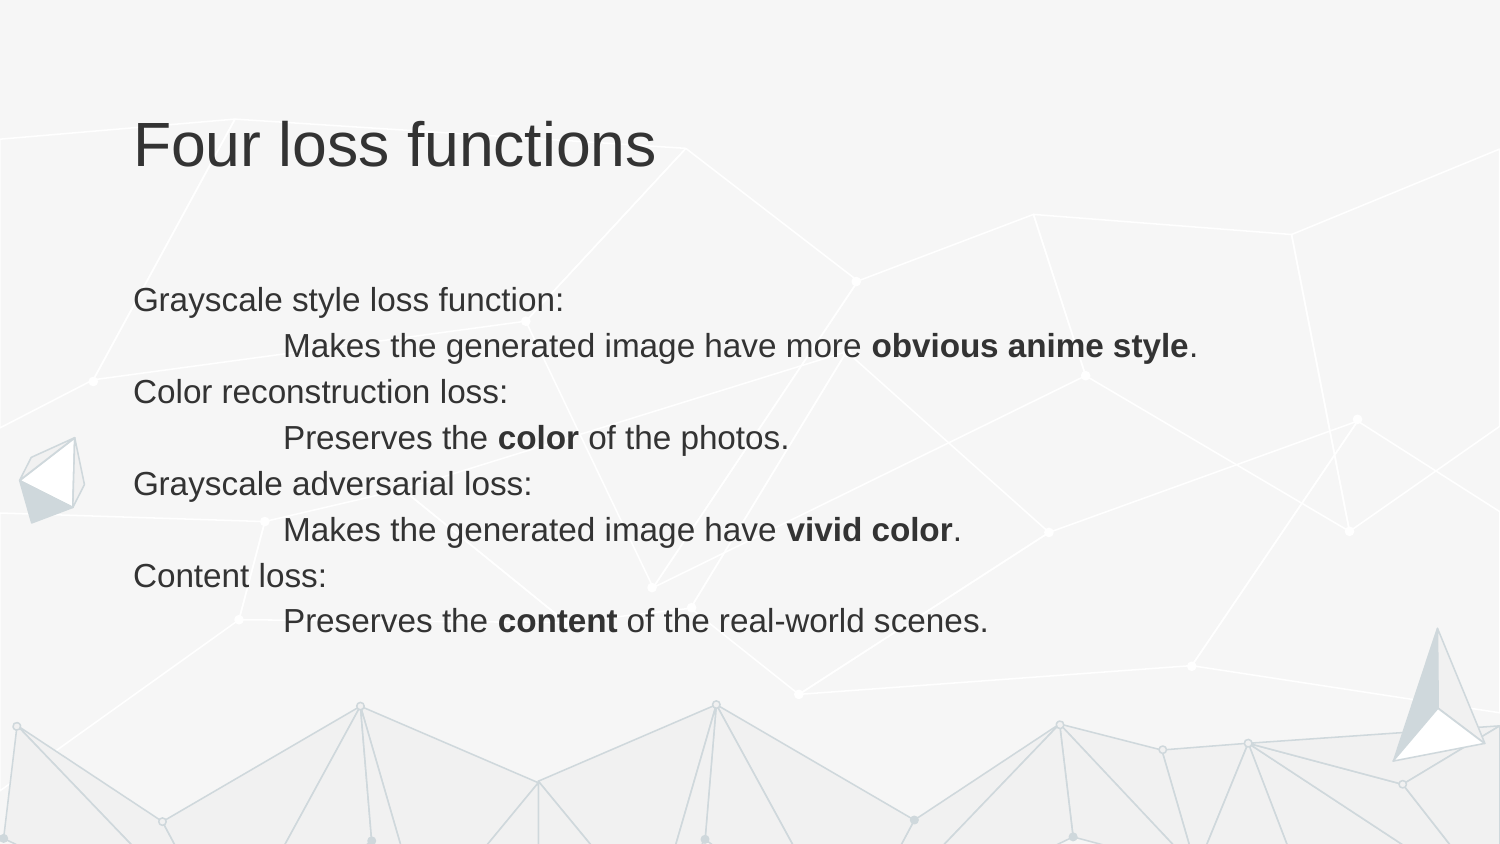

# Four loss functions
Grayscale style loss function:
	Makes the generated image have more obvious anime style.
Color reconstruction loss:
	Preserves the color of the photos.
Grayscale adversarial loss:
	Makes the generated image have vivid color.
Content loss:
	Preserves the content of the real-world scenes.